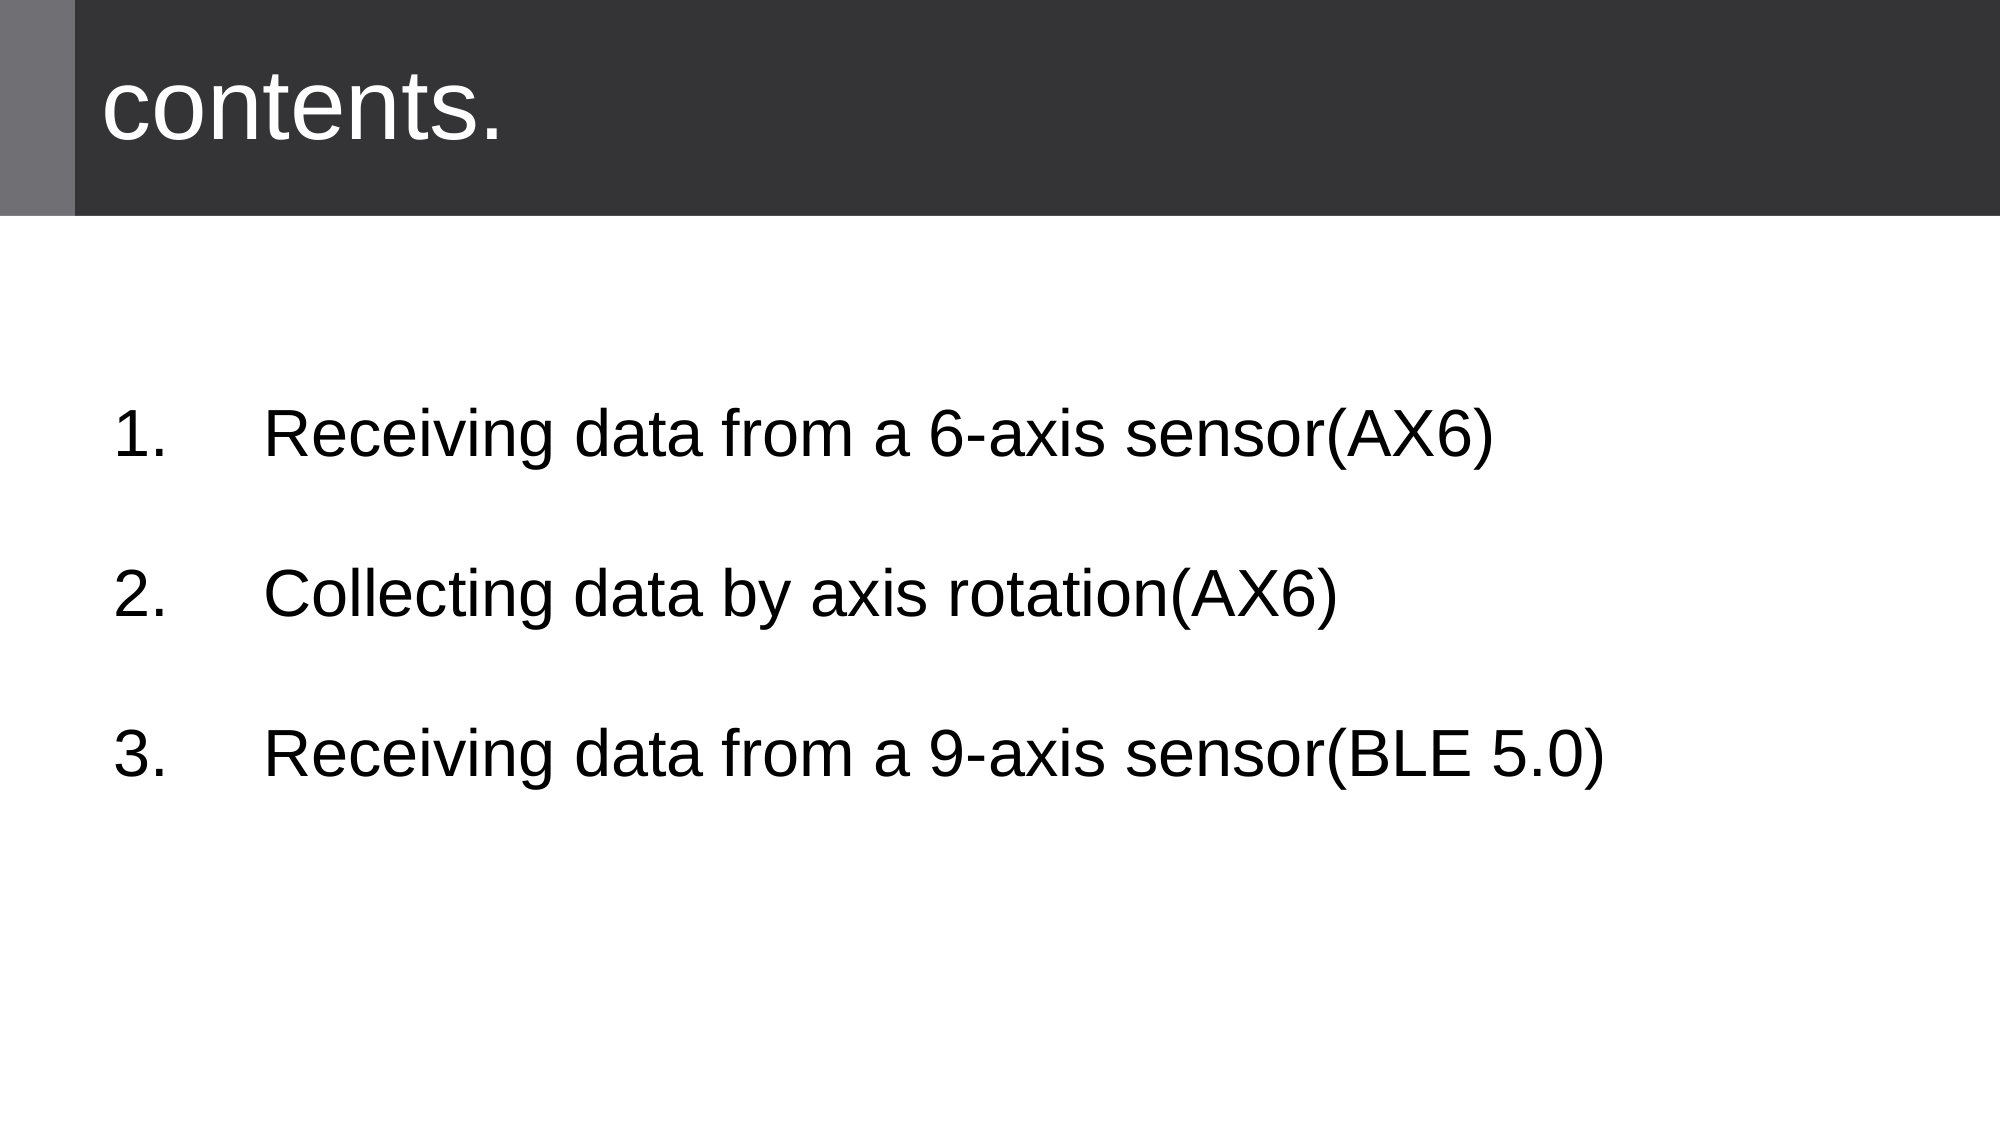

contents.

Receiving data from a 6-axis sensor(AX6)

Collecting data by axis rotation(AX6)

Receiving data from a 9-axis sensor(BLE 5.0)